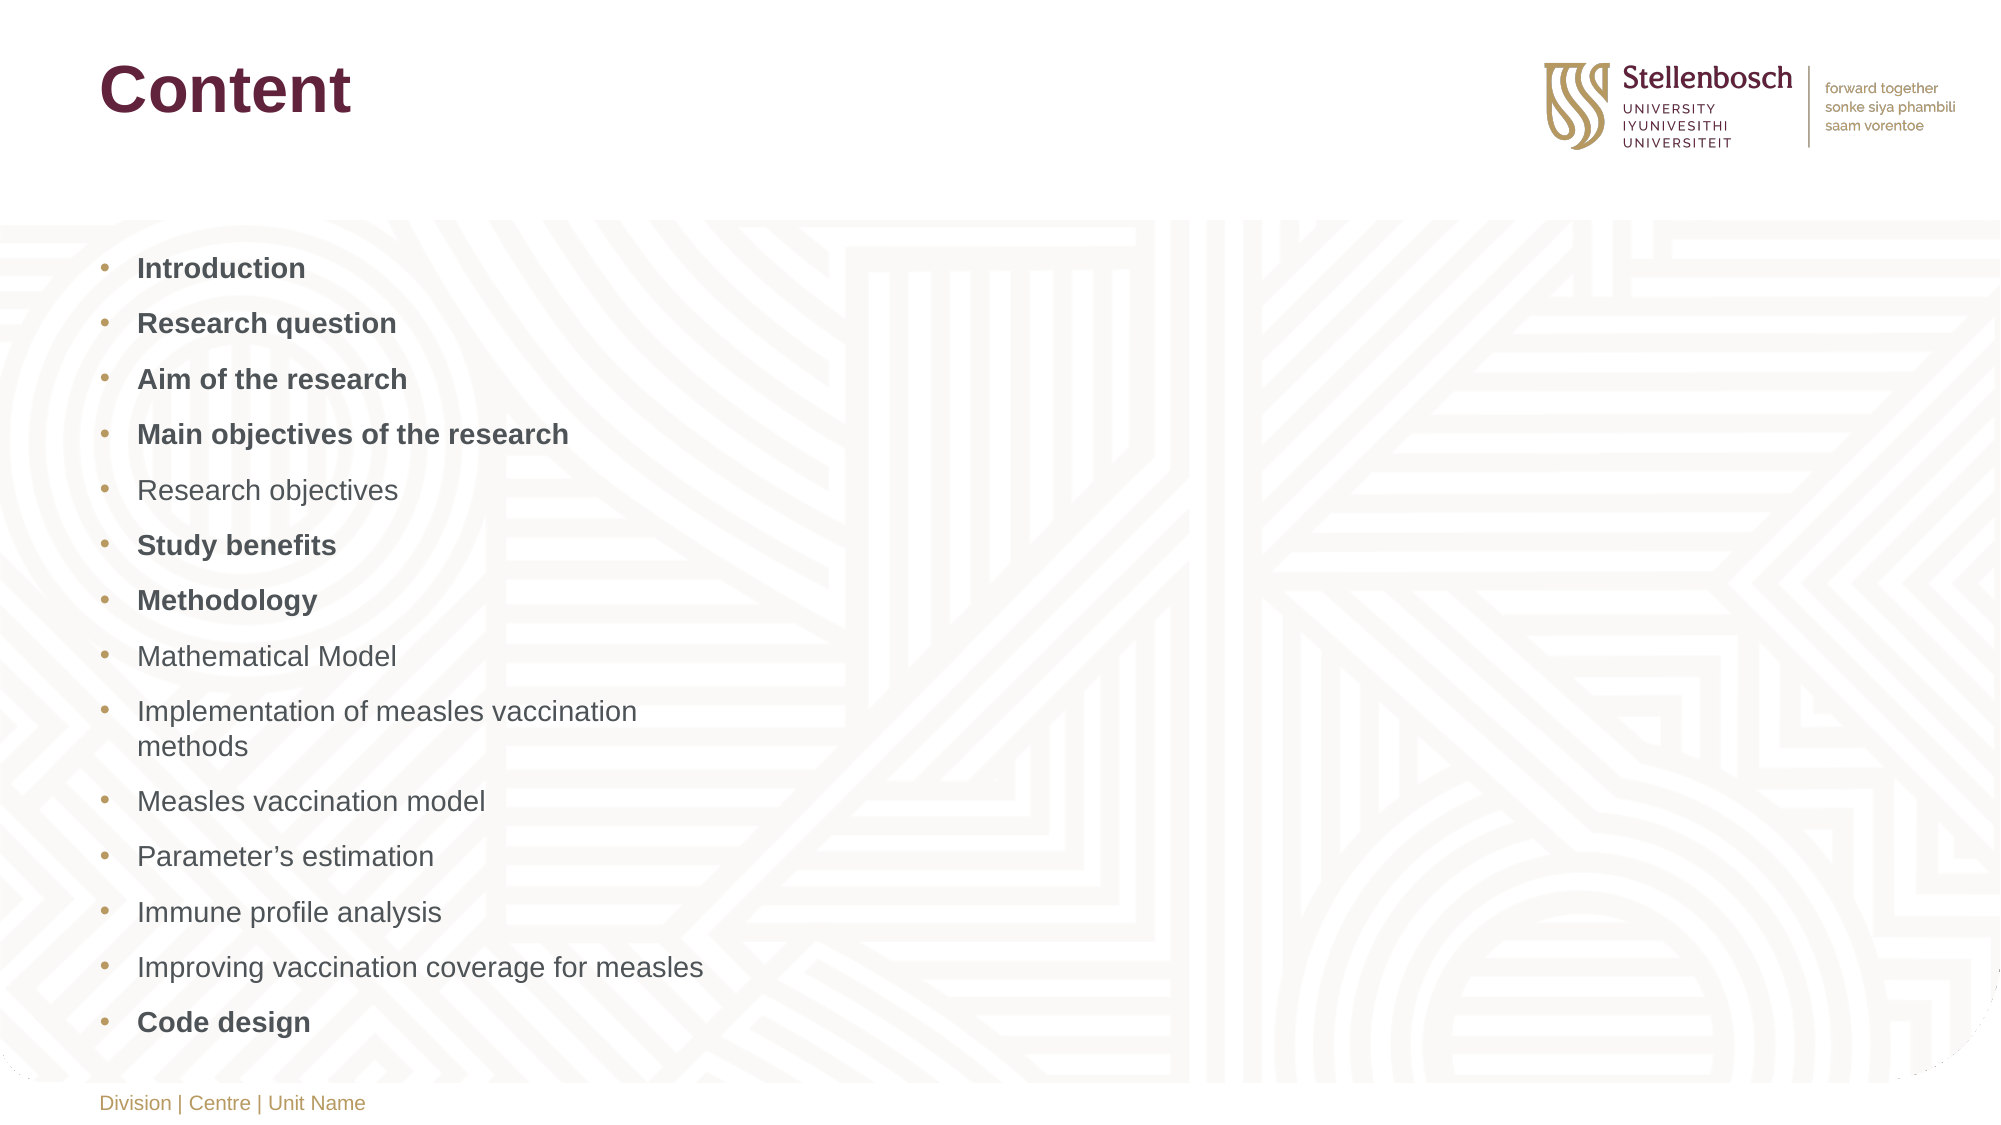

# Content
Introduction
Research question
Aim of the research
Main objectives of the research
Research objectives
Study benefits
Methodology
Mathematical Model
Implementation of measles vaccination methods
Measles vaccination model
Parameter’s estimation
Immune profile analysis
Improving vaccination coverage for measles
Code design